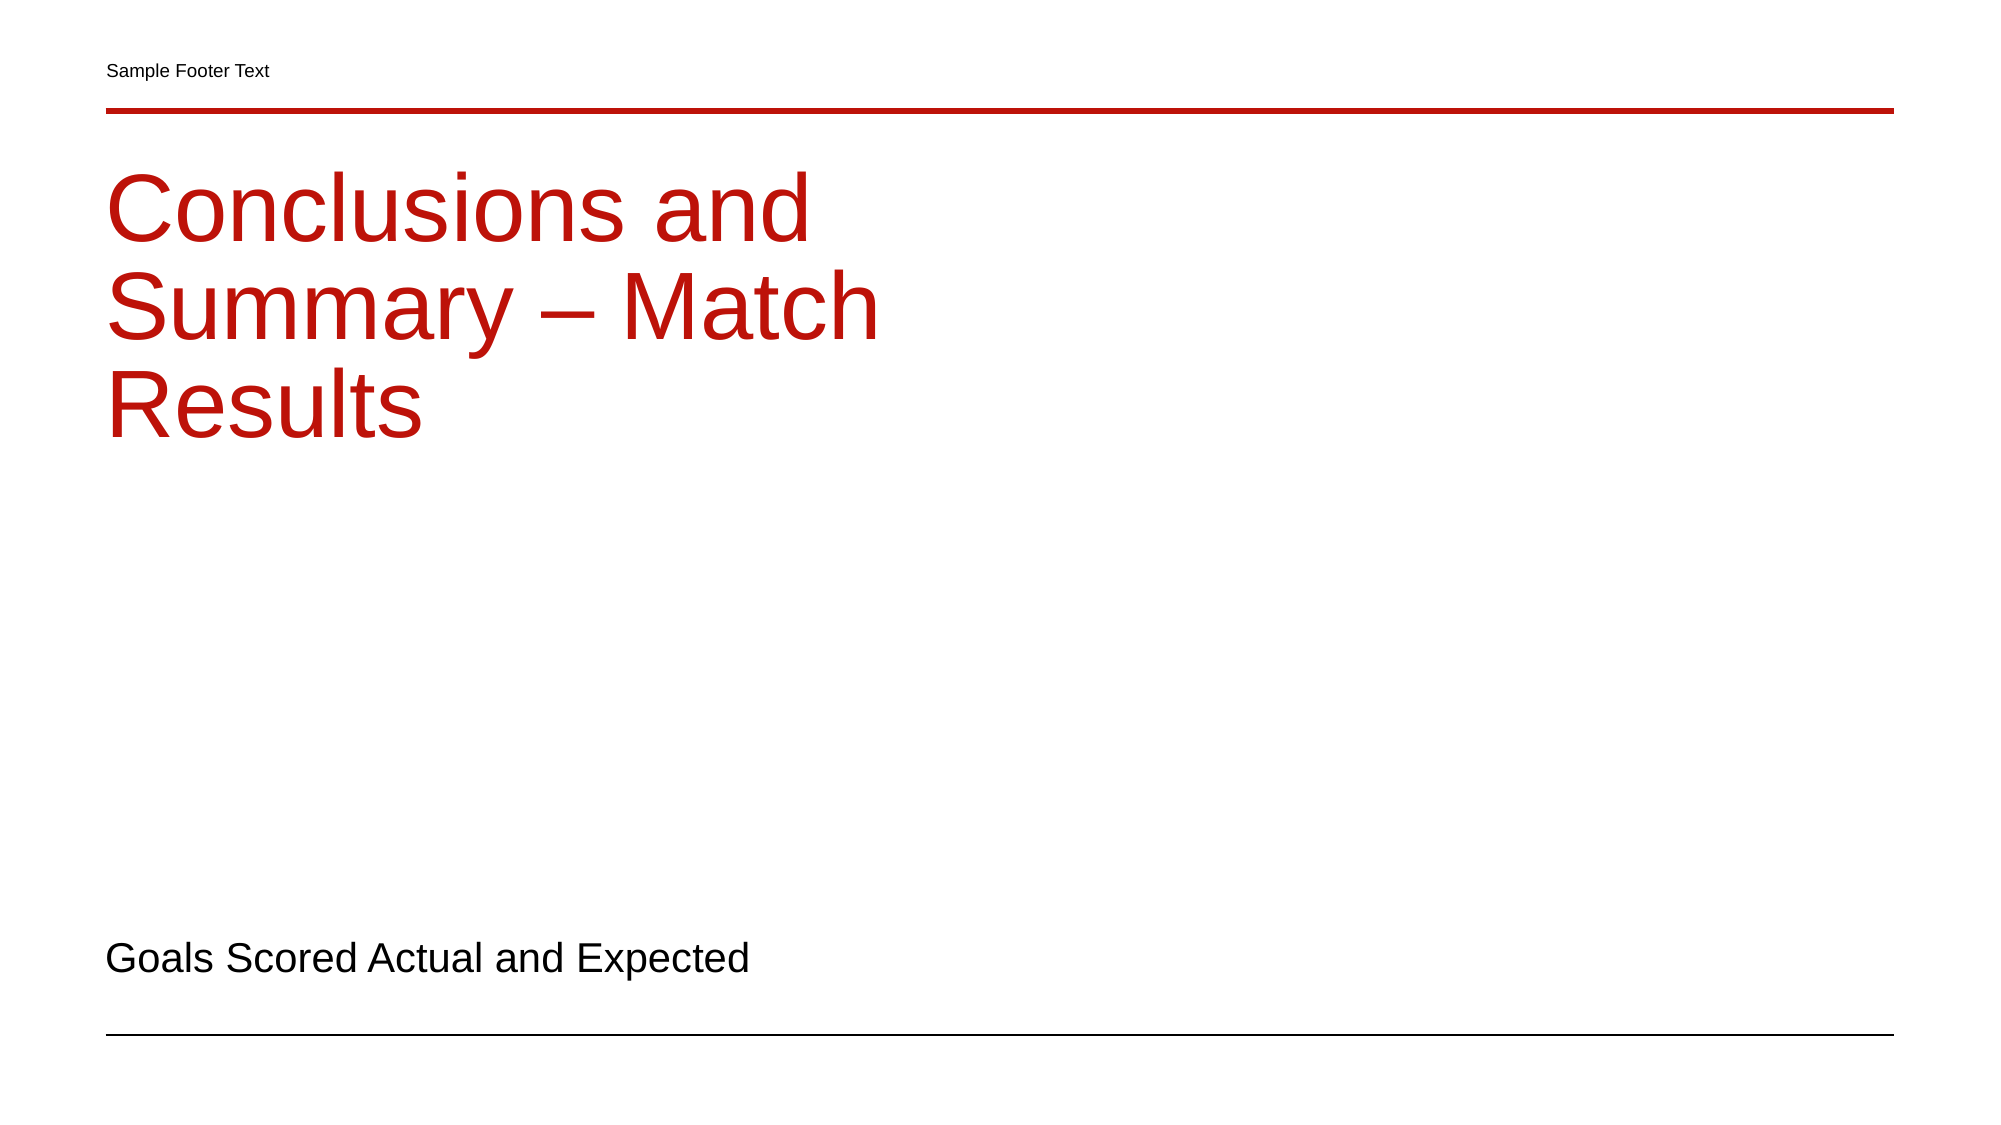

Sample Footer Text
# Conclusions and Summary – Match Results
Goals Scored Actual and Expected